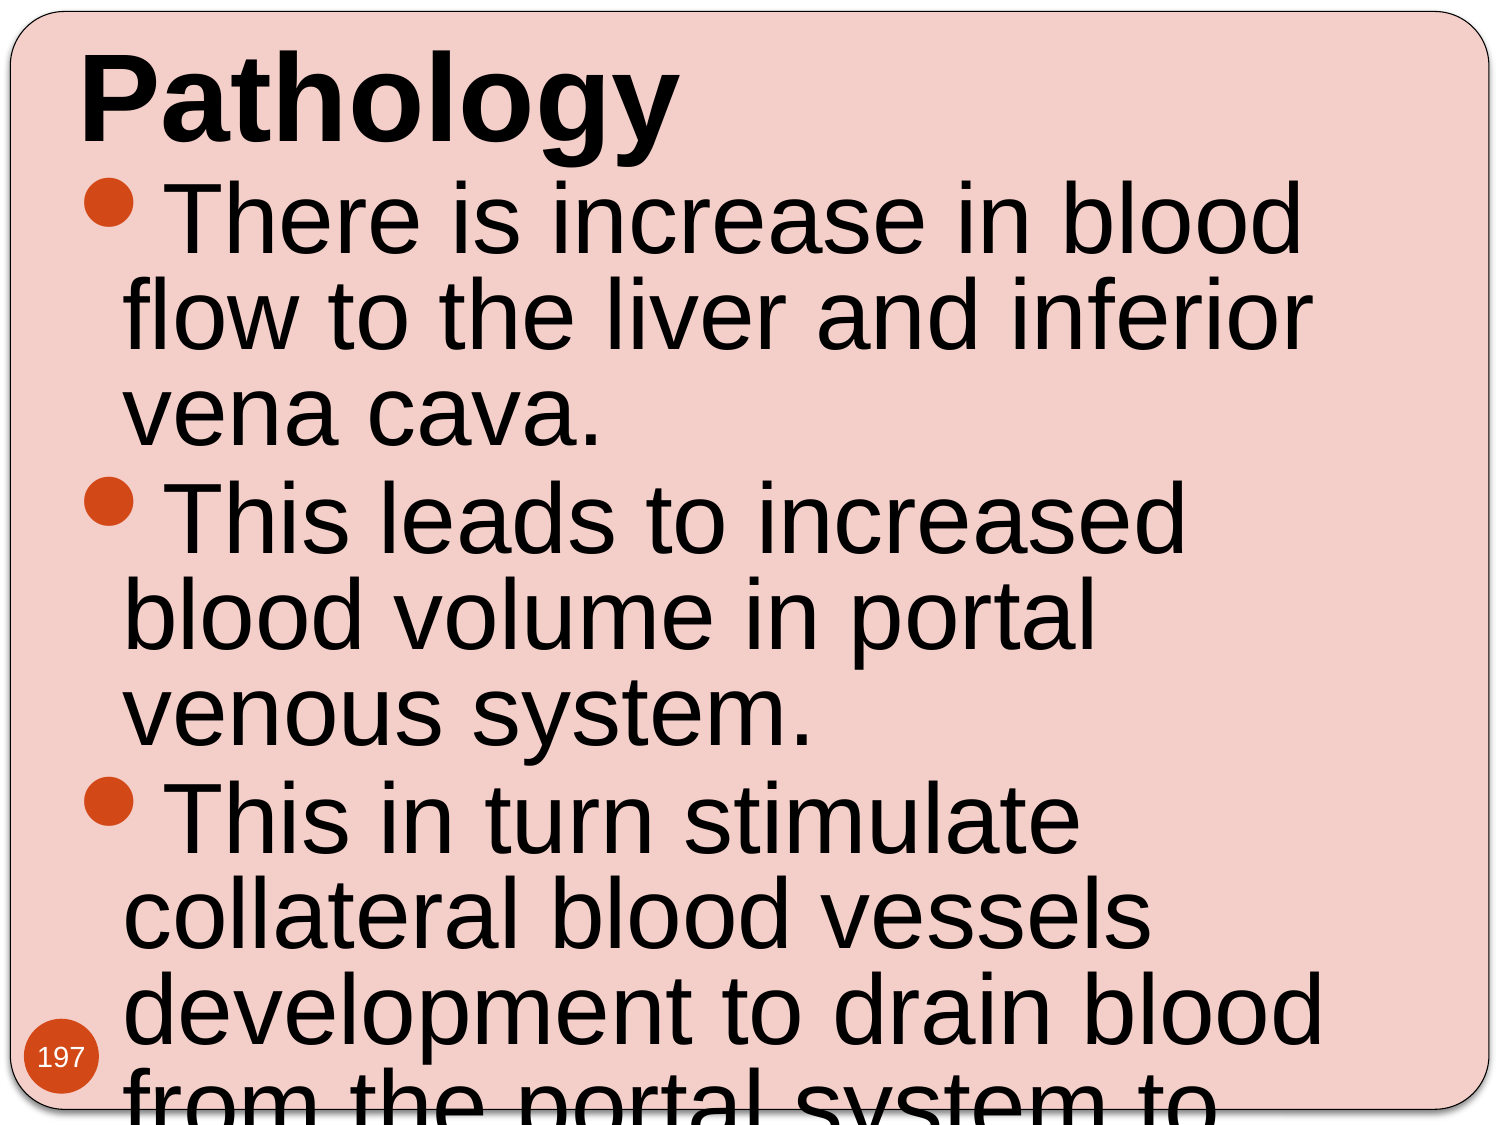

Pathology
There is increase in blood flow to the liver and inferior vena cava.
This leads to increased blood volume in portal venous system.
This in turn stimulate collateral blood vessels development to drain blood from the portal system to IVC.

197